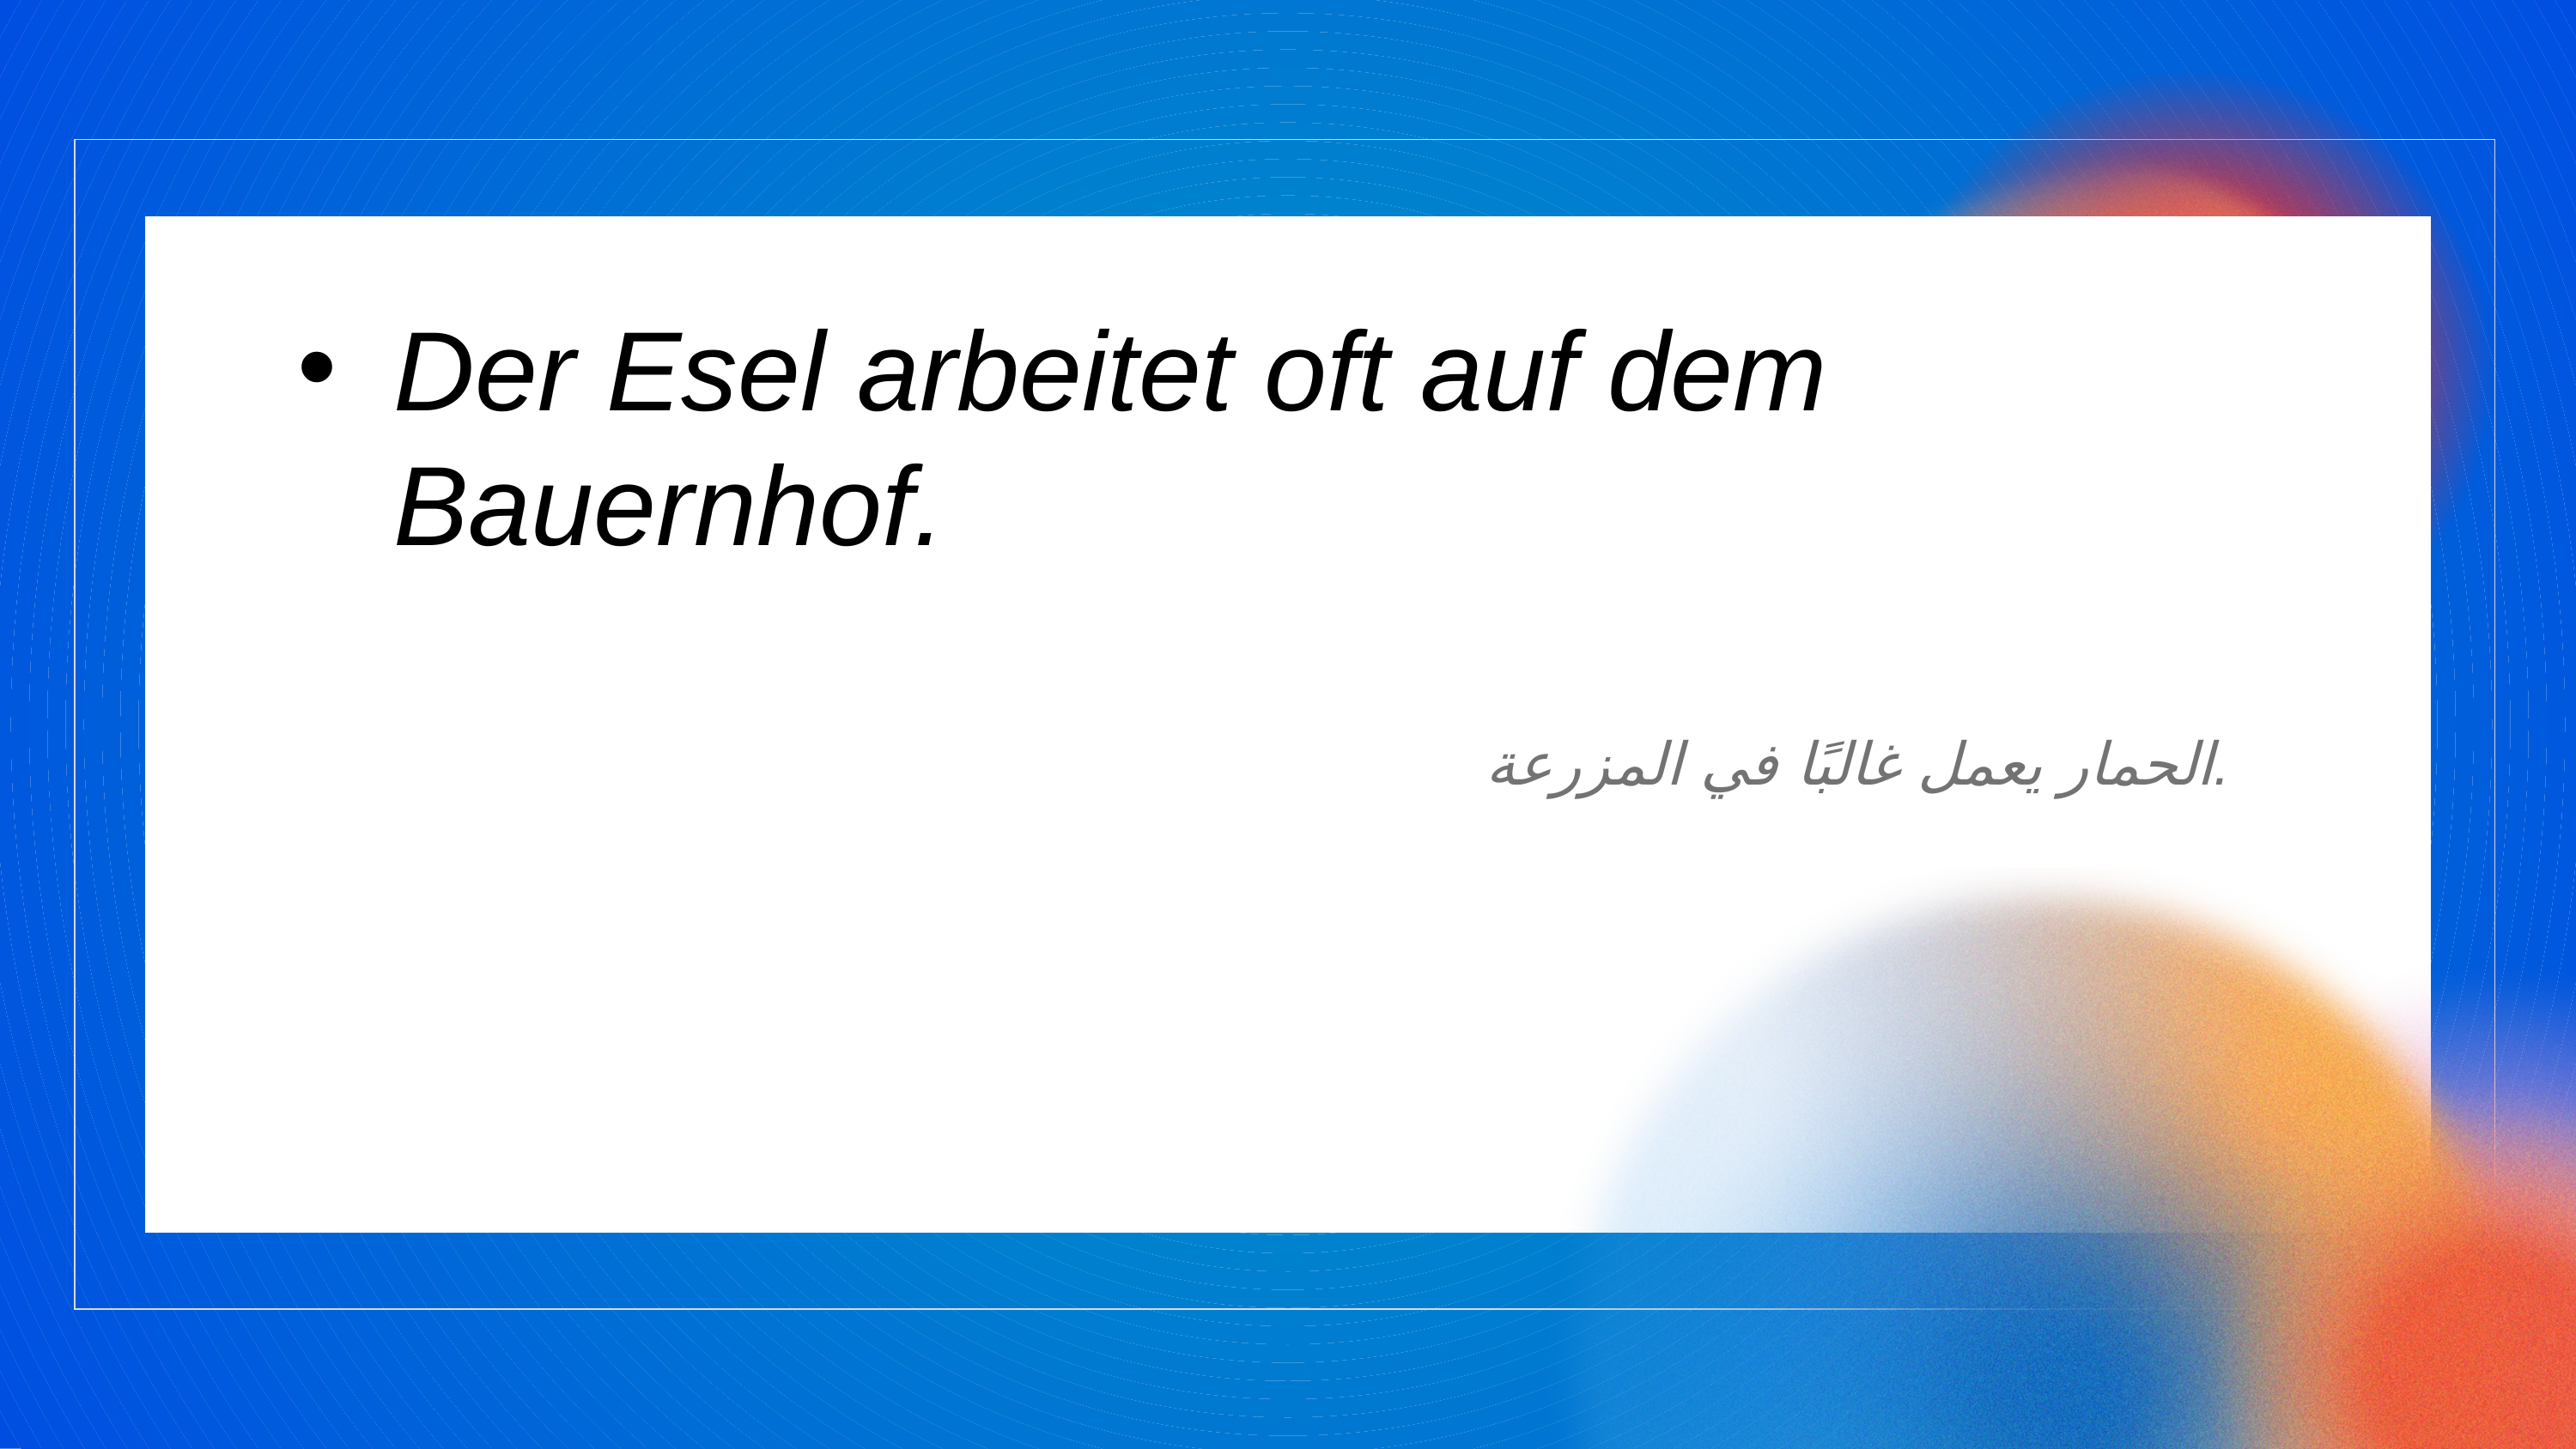

Der Esel arbeitet oft auf dem Bauernhof.

الحمار يعمل غالبًا في المزرعة.